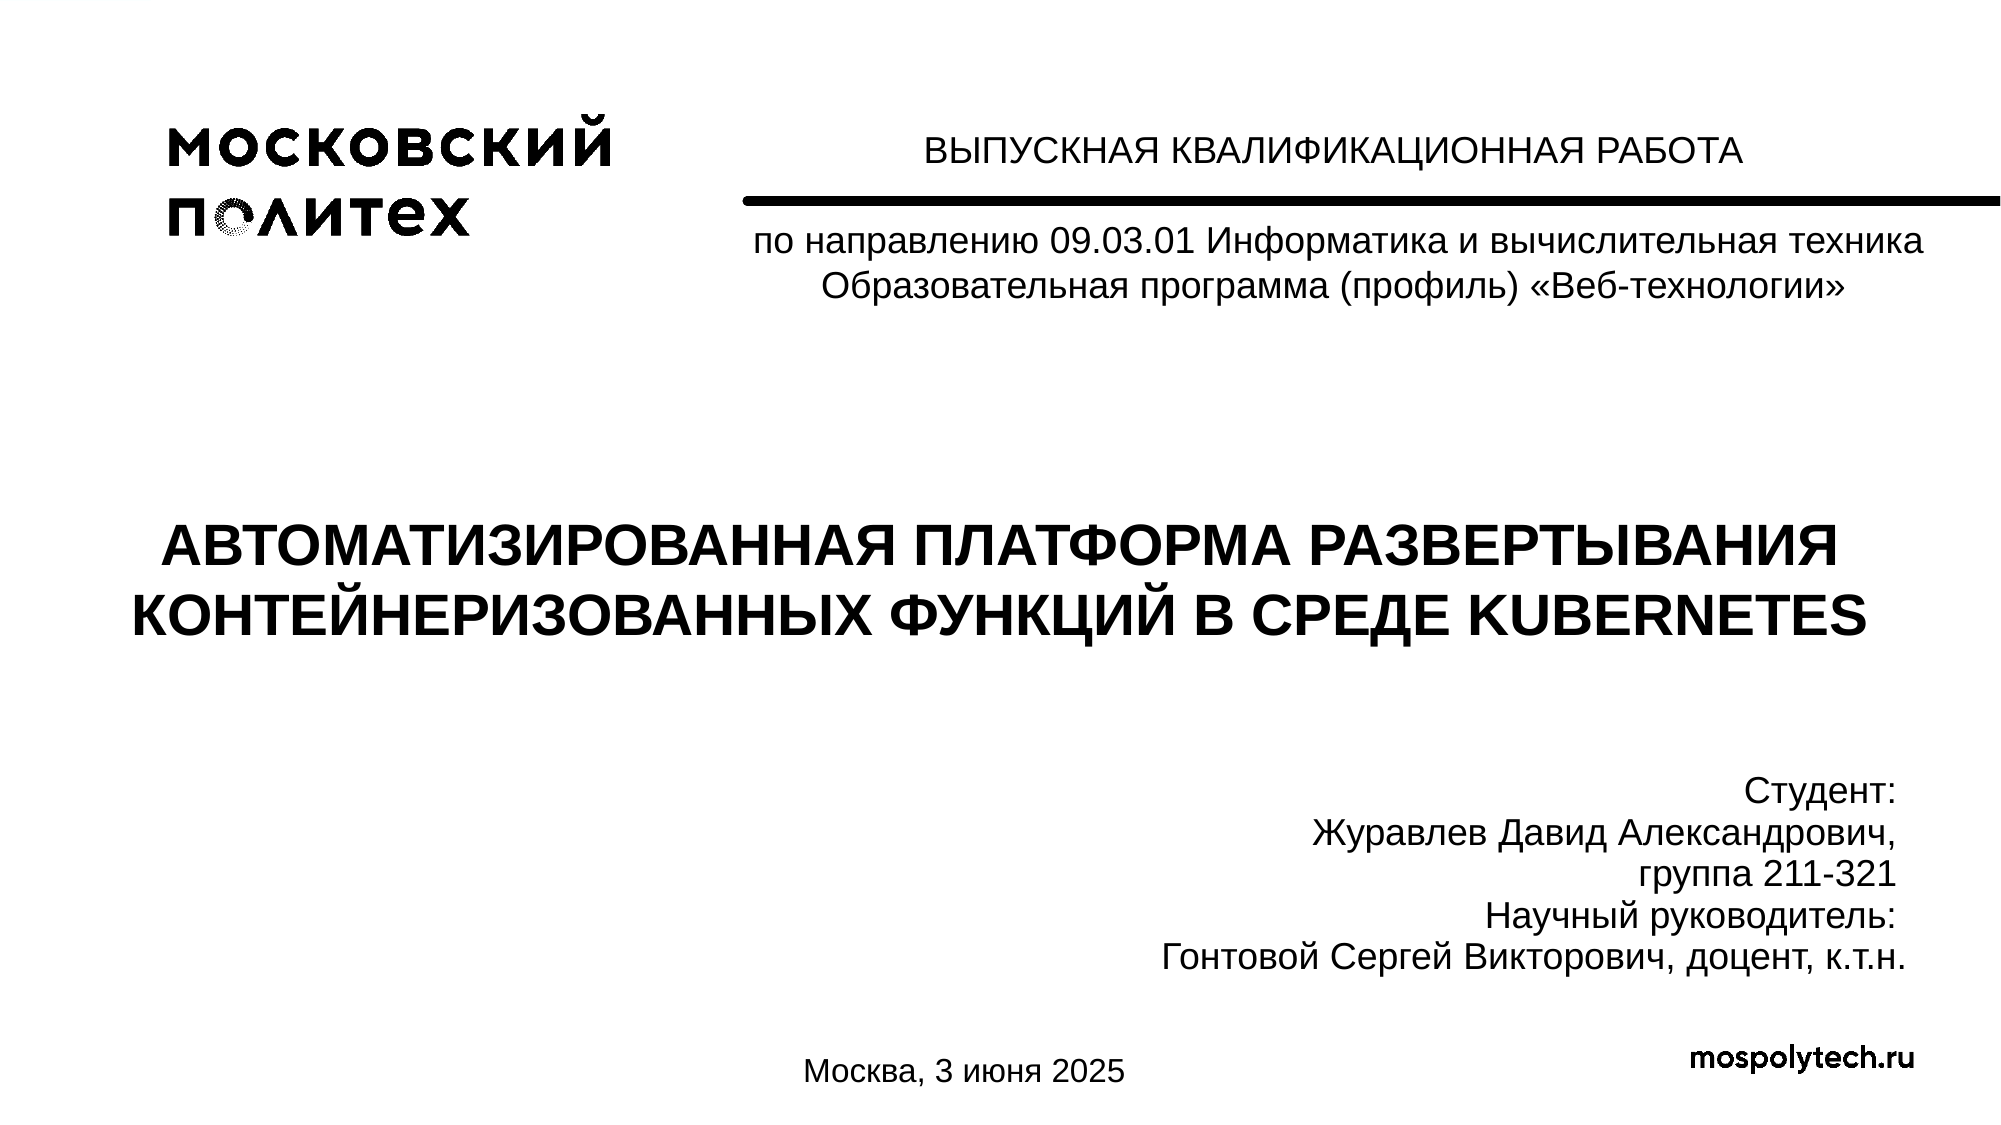

ВЫПУСКНАЯ КВАЛИФИКАЦИОННАЯ РАБОТА

 по направлению 09.03.01 Информатика и вычислительная техника
Образовательная программа (профиль) «Веб-технологии»
АВТОМАТИЗИРОВАННАЯ ПЛАТФОРМА РАЗВЕРТЫВАНИЯ КОНТЕЙНЕРИЗОВАННЫХ ФУНКЦИЙ В СРЕДЕ KUBERNETES
Студент:
Журавлев Давид Александрович,
группа 211-321
Научный руководитель:
Гонтовой Сергей Викторович, доцент, к.т.н.
Москва, 3 июня 2025